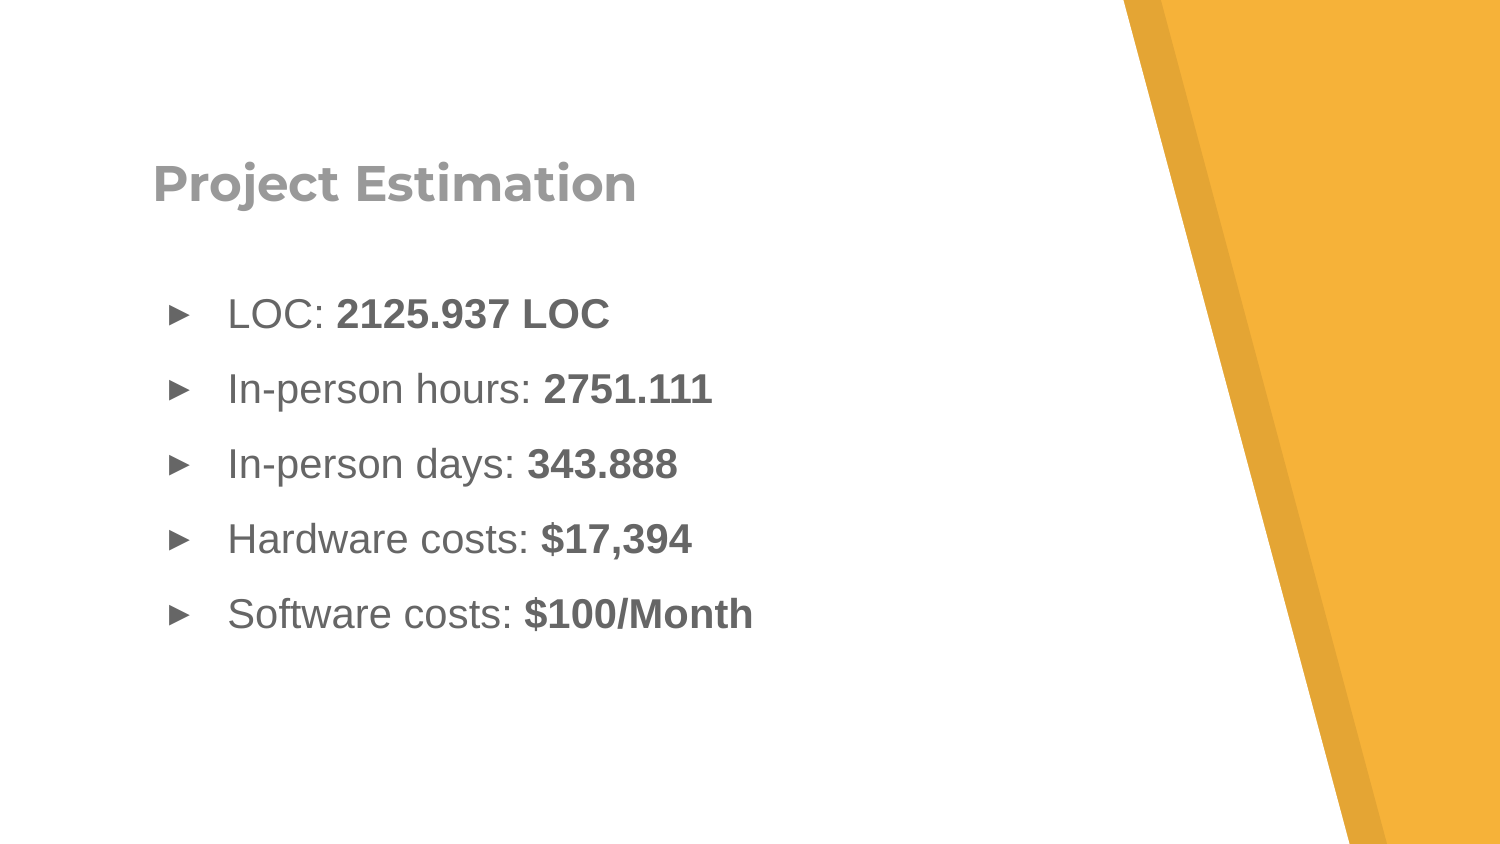

# Project Estimation
LOC: 2125.937 LOC
In-person hours: 2751.111
In-person days: 343.888
Hardware costs: $17,394
Software costs: $100/Month